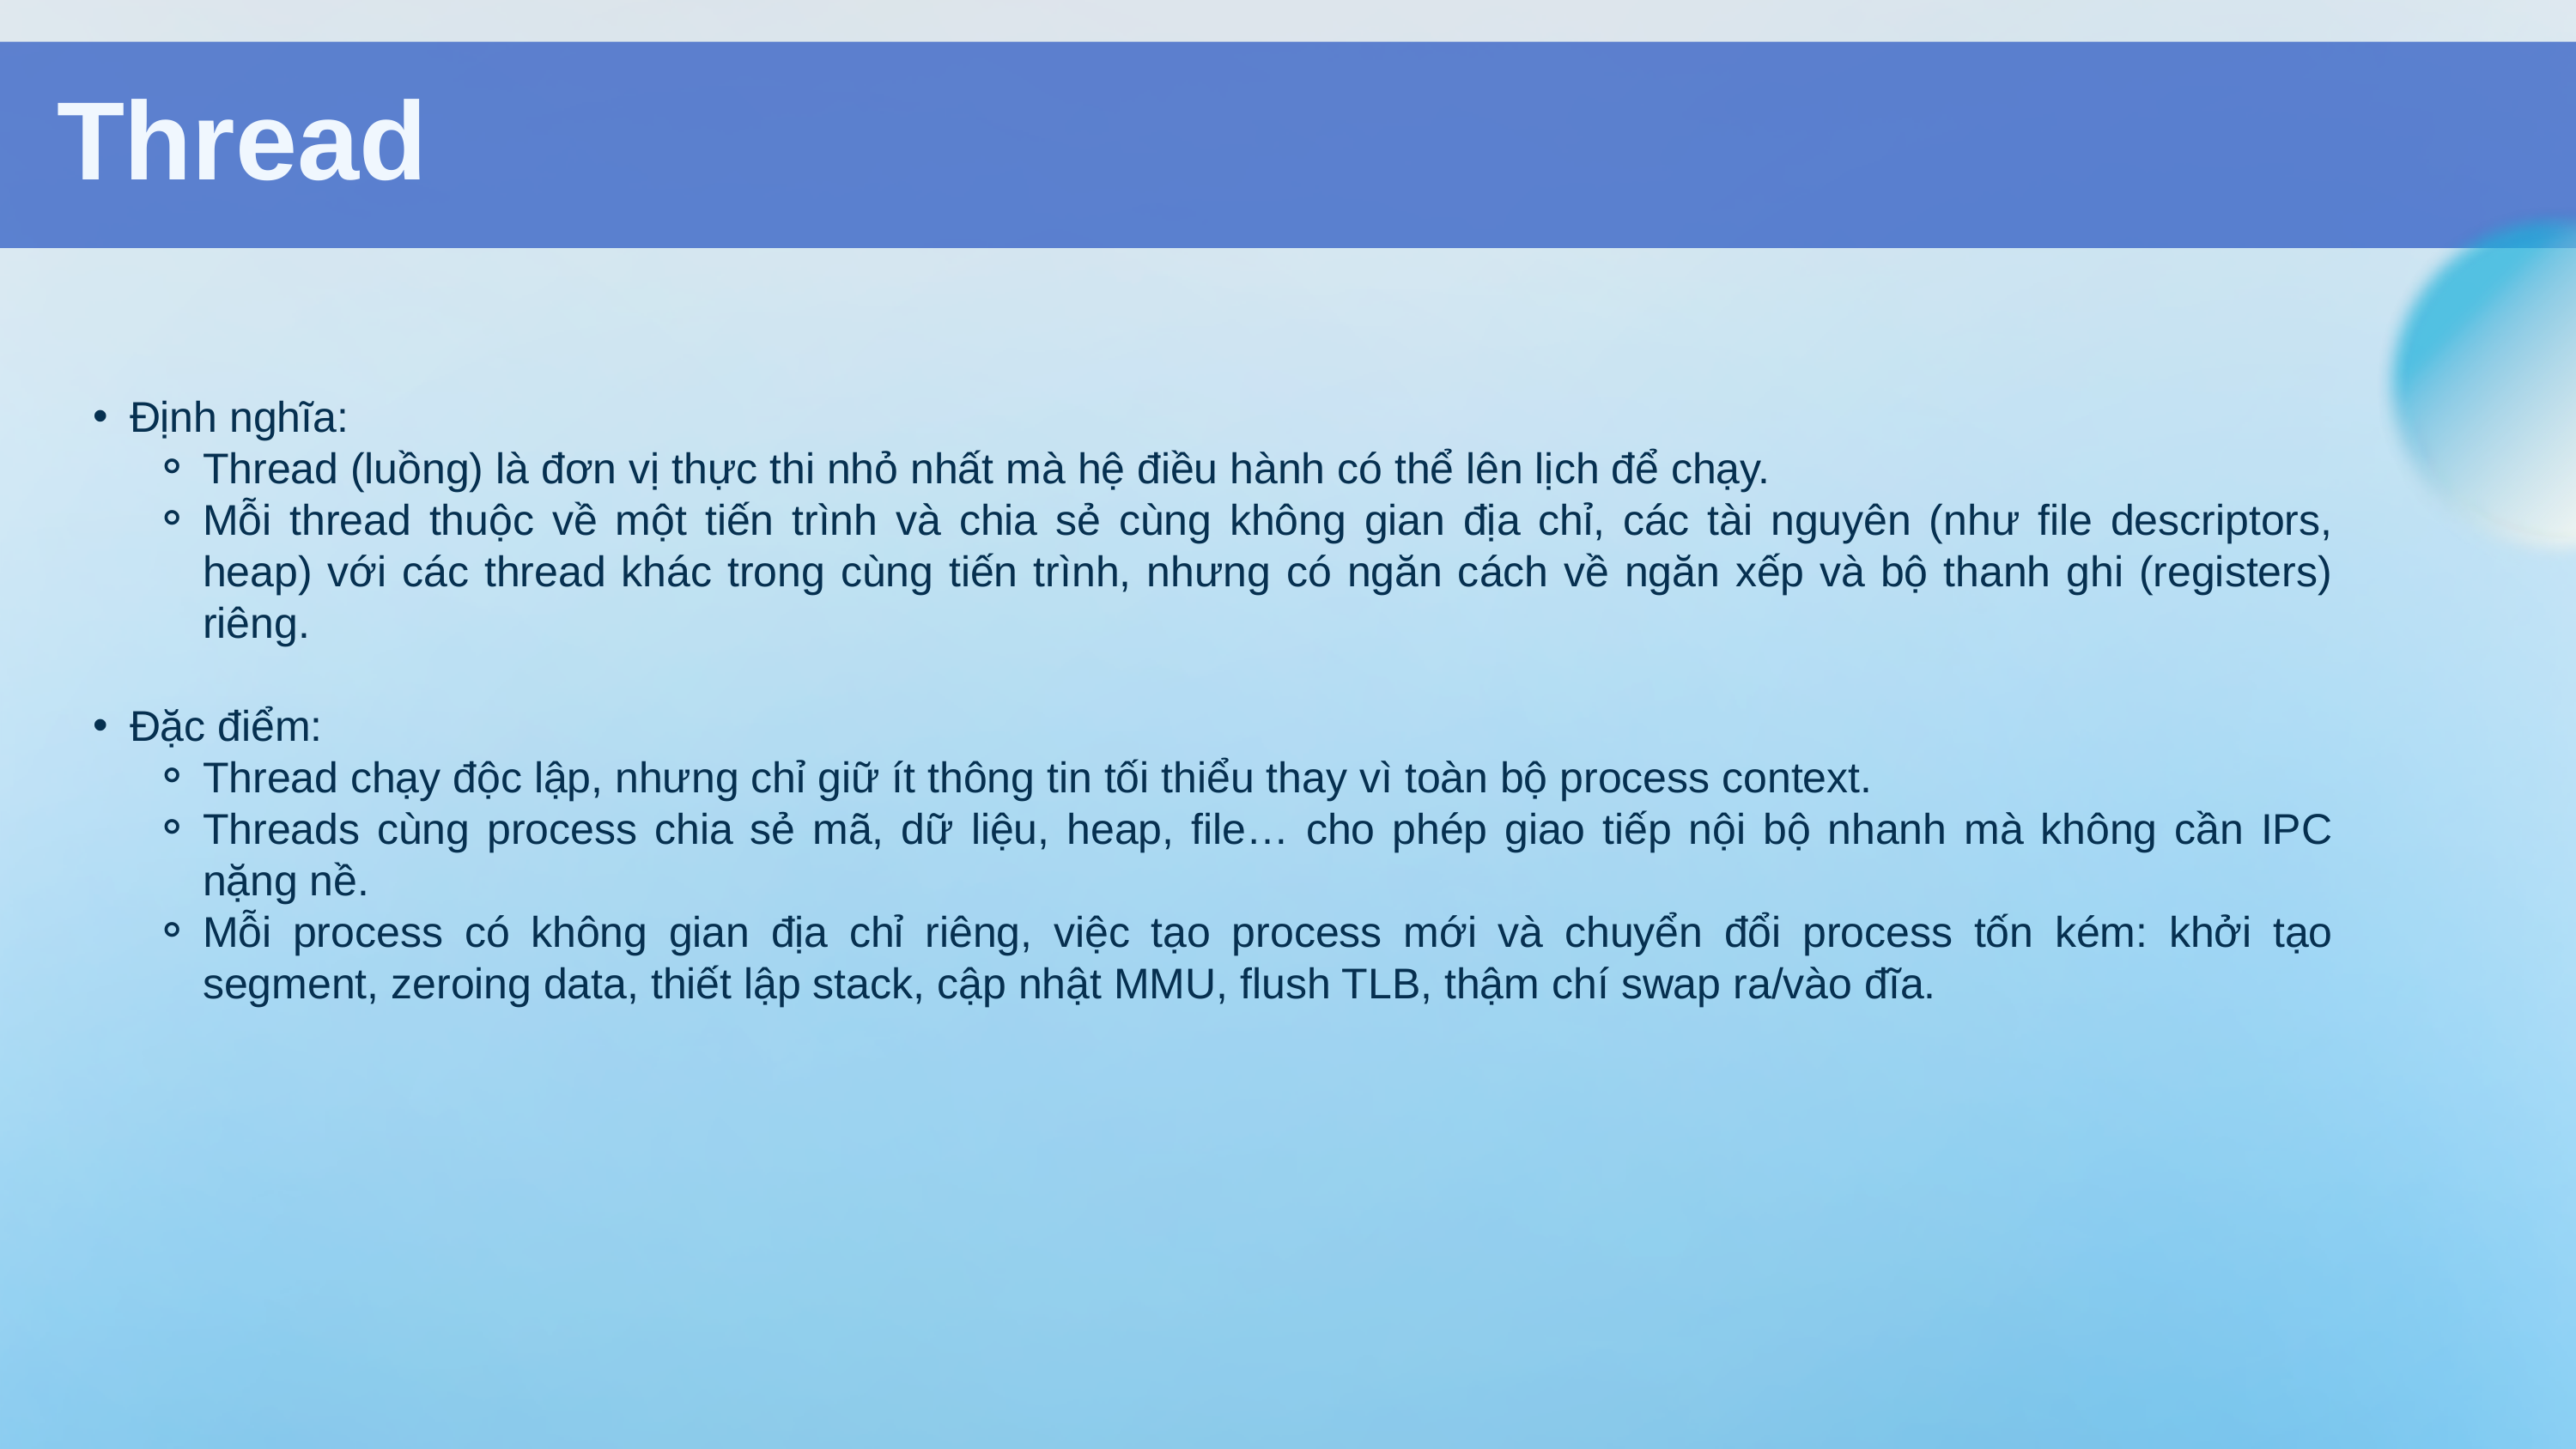

Thread

Định nghĩa:
Thread (luồng) là đơn vị thực thi nhỏ nhất mà hệ điều hành có thể lên lịch để chạy.
Mỗi thread thuộc về một tiến trình và chia sẻ cùng không gian địa chỉ, các tài nguyên (như file descriptors, heap) với các thread khác trong cùng tiến trình, nhưng có ngăn cách về ngăn xếp và bộ thanh ghi (registers) riêng.

Đặc điểm:
Thread chạy độc lập, nhưng chỉ giữ ít thông tin tối thiểu thay vì toàn bộ process context.
Threads cùng process chia sẻ mã, dữ liệu, heap, file… cho phép giao tiếp nội bộ nhanh mà không cần IPC nặng nề.
Mỗi process có không gian địa chỉ riêng, việc tạo process mới và chuyển đổi process tốn kém: khởi tạo segment, zeroing data, thiết lập stack, cập nhật MMU, flush TLB, thậm chí swap ra/vào đĩa.